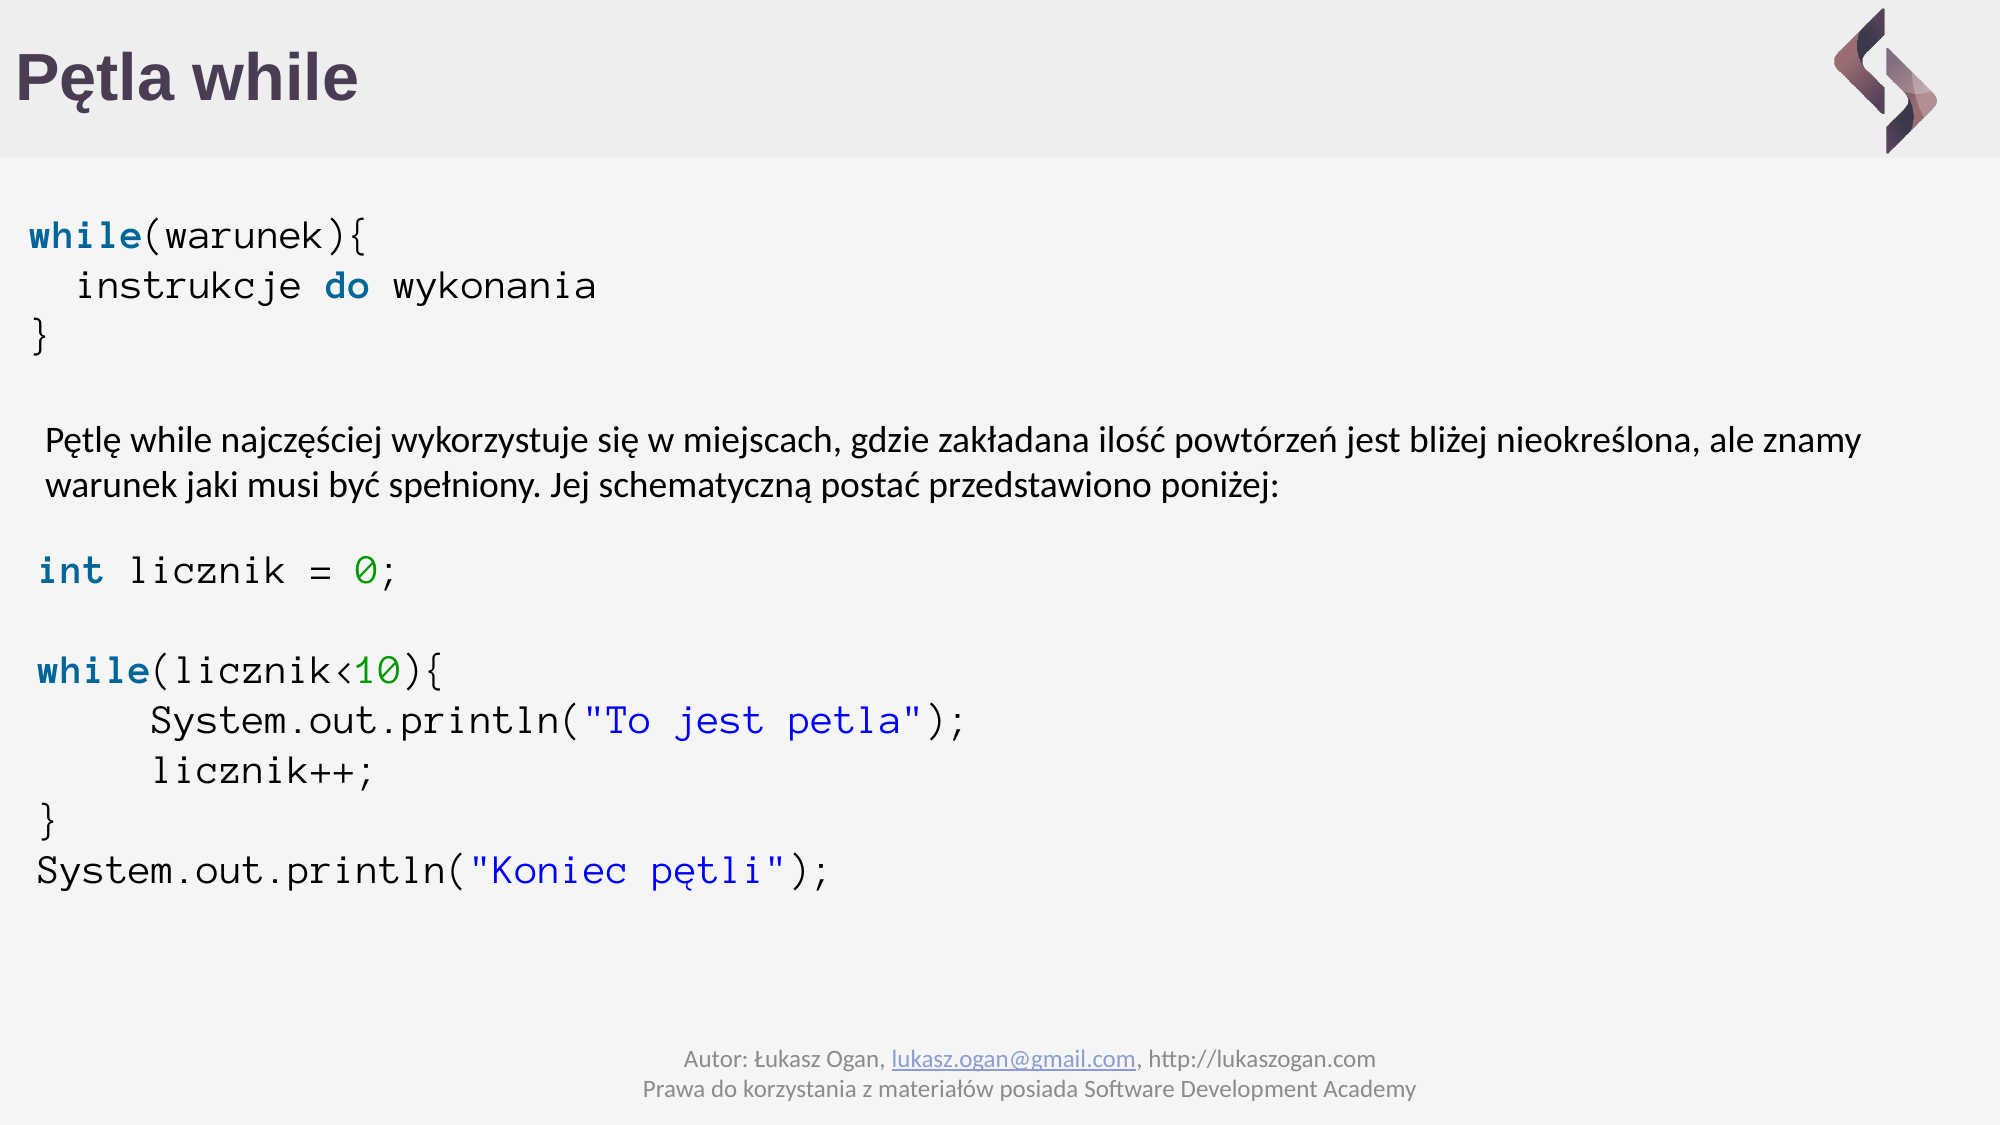

# Pętla while
while(warunek){
  instrukcje do wykonania
}

Pętlę while najczęściej wykorzystuje się w miejscach, gdzie zakładana ilość powtórzeń jest bliżej nieokreślona, ale znamy warunek jaki musi być spełniony. Jej schematyczną postać przedstawiono poniżej:

int licznik = 0;

while(licznik<10){
     System.out.println("To jest petla");
     licznik++;
}
System.out.println("Koniec pętli");
Autor: Łukasz Ogan, lukasz.ogan@gmail.com, http://lukaszogan.com
Prawa do korzystania z materiałów posiada Software Development Academy